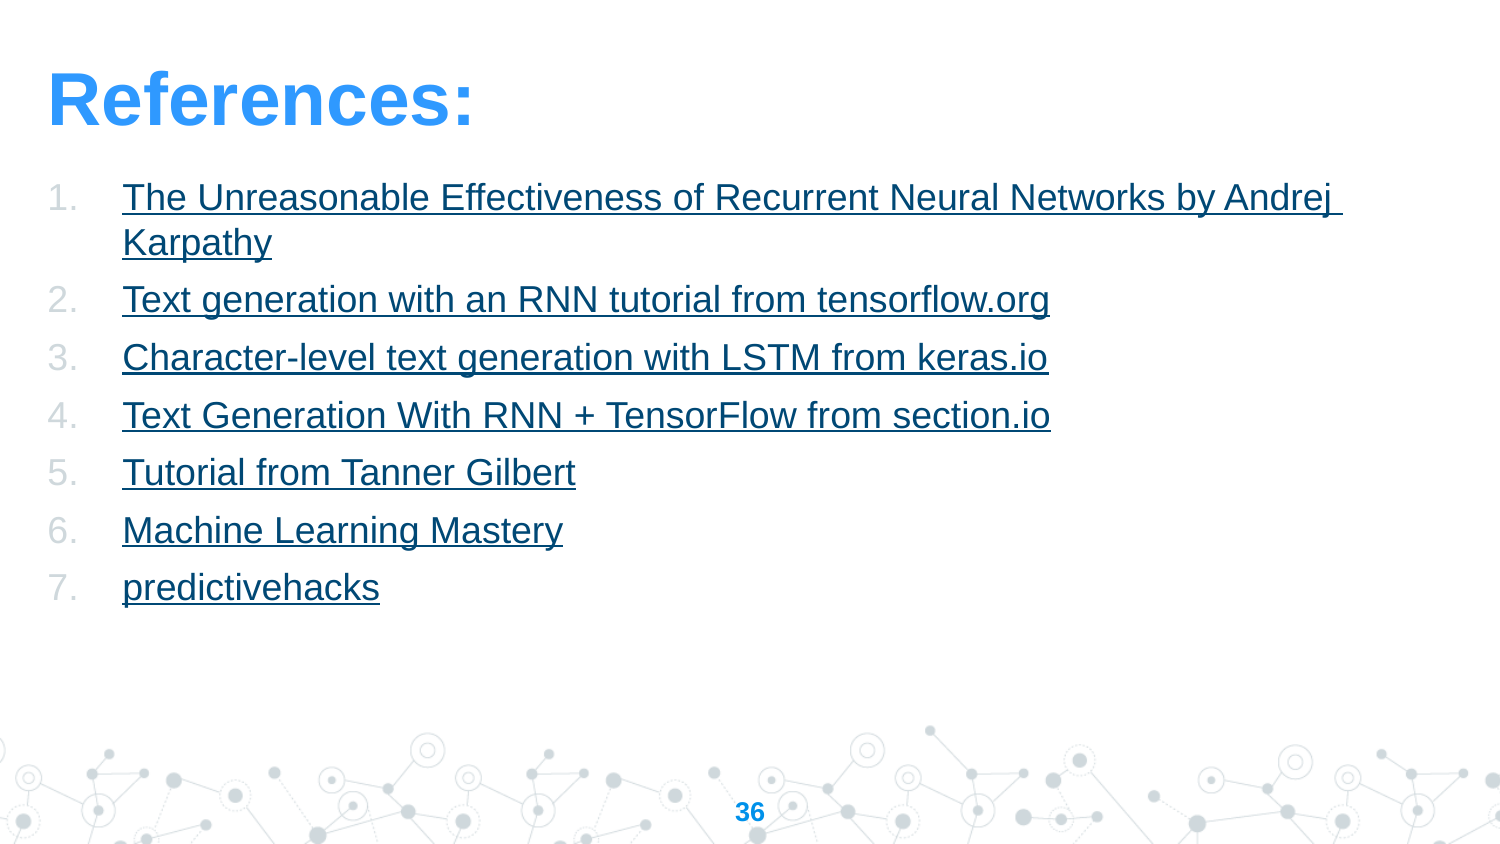

References:
The Unreasonable Effectiveness of Recurrent Neural Networks by Andrej Karpathy
Text generation with an RNN tutorial from tensorflow.org
Character-level text generation with LSTM from keras.io
Text Generation With RNN + TensorFlow from section.io
Tutorial from Tanner Gilbert
Machine Learning Mastery
predictivehacks

36